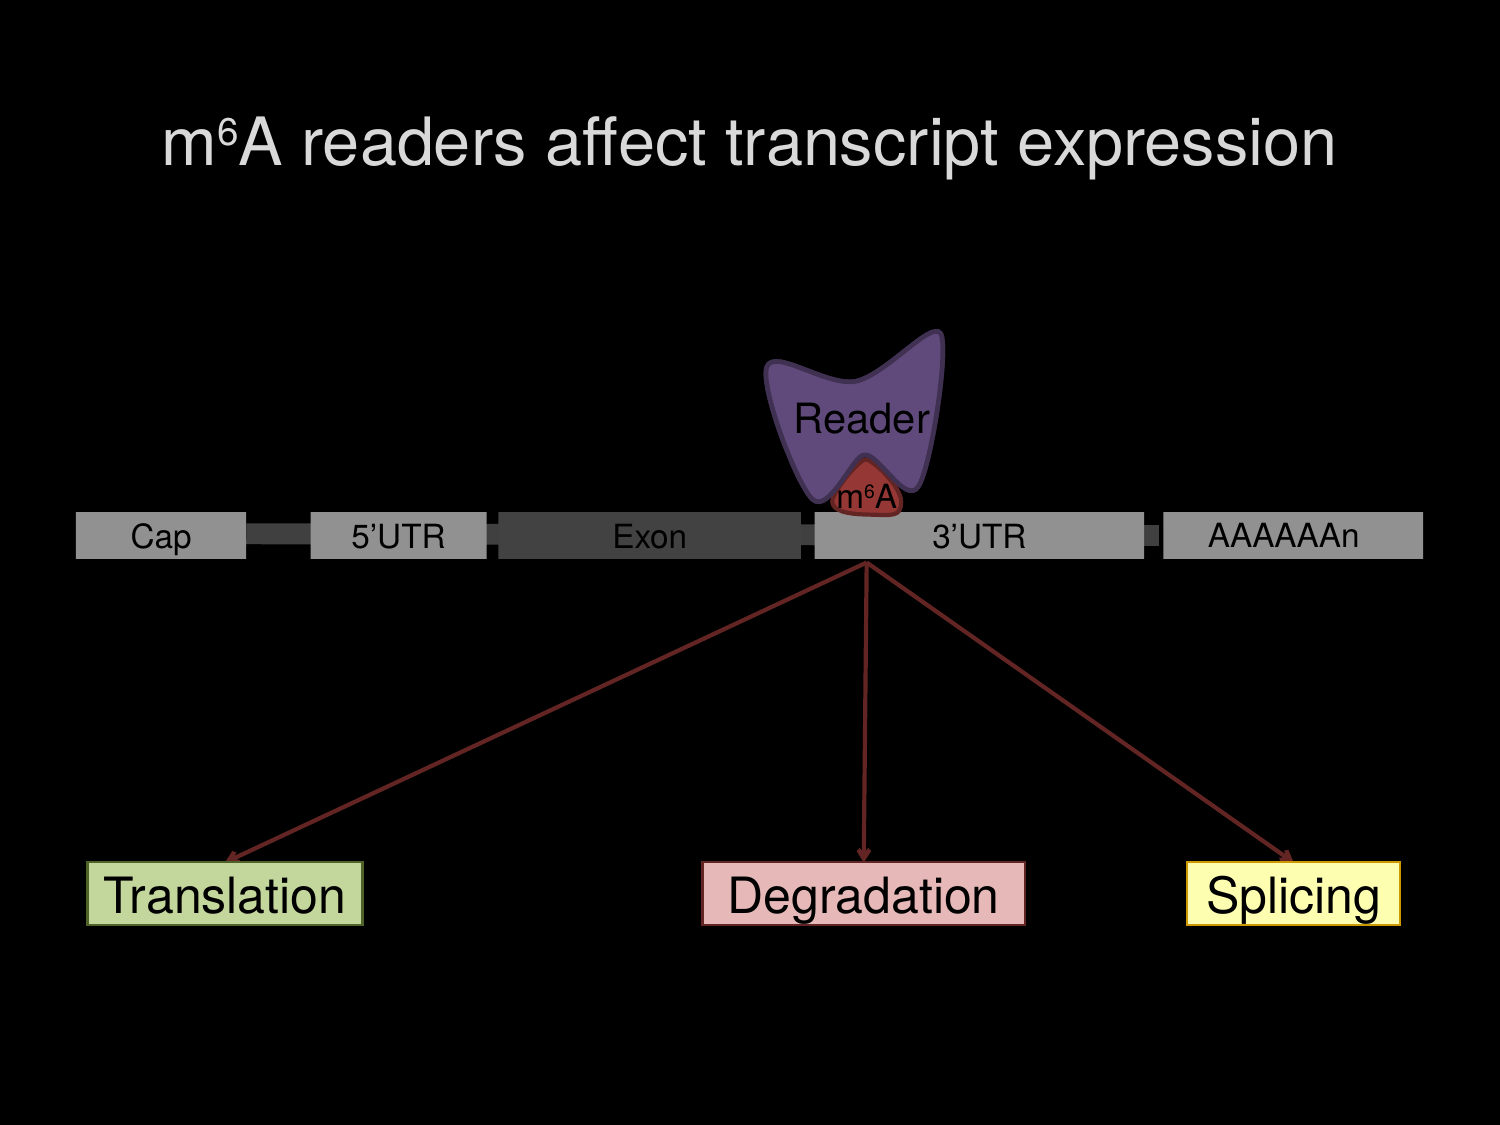

# m6A readers affect transcript expression
Reader
Reader
m6A
AAAAAAn
Exon
3’UTR
5’UTR

Cap

Splicing
Degradation
Translation